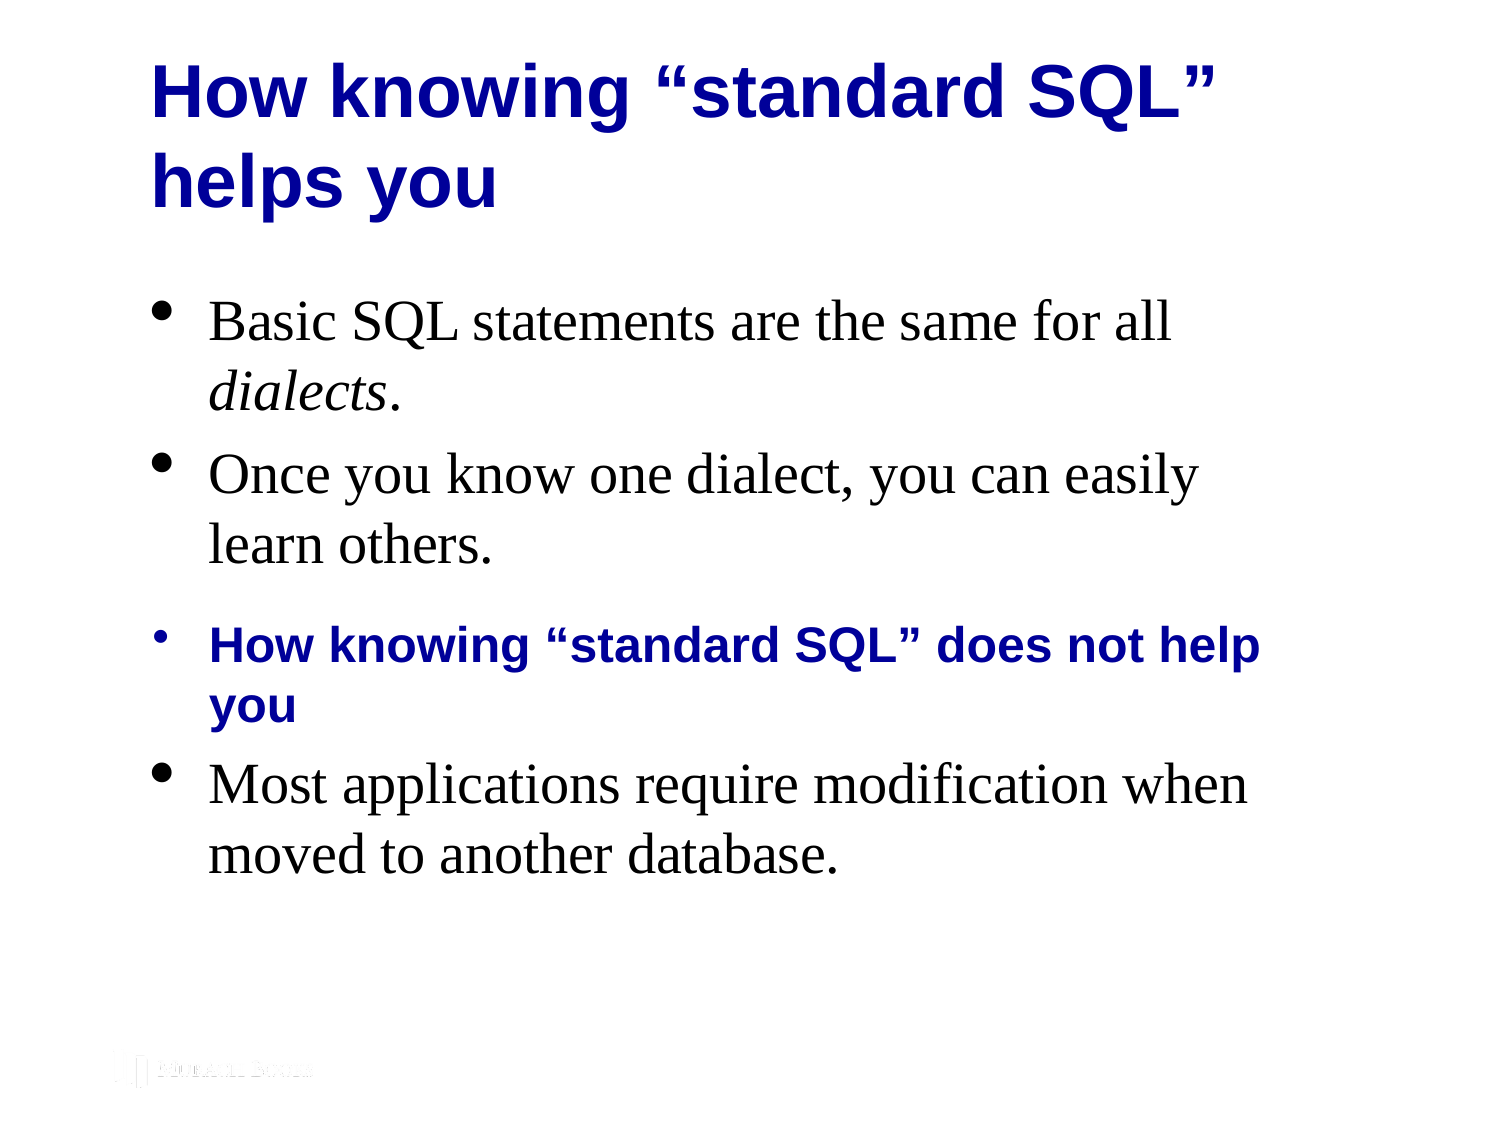

# How knowing “standard SQL” helps you
Basic SQL statements are the same for all dialects.
Once you know one dialect, you can easily learn others.
How knowing “standard SQL” does not help you
Most applications require modification when moved to another database.
© 2019, Mike Murach & Associates, Inc.
Murach's MySQL 3rd Edition

C1, Slide 23